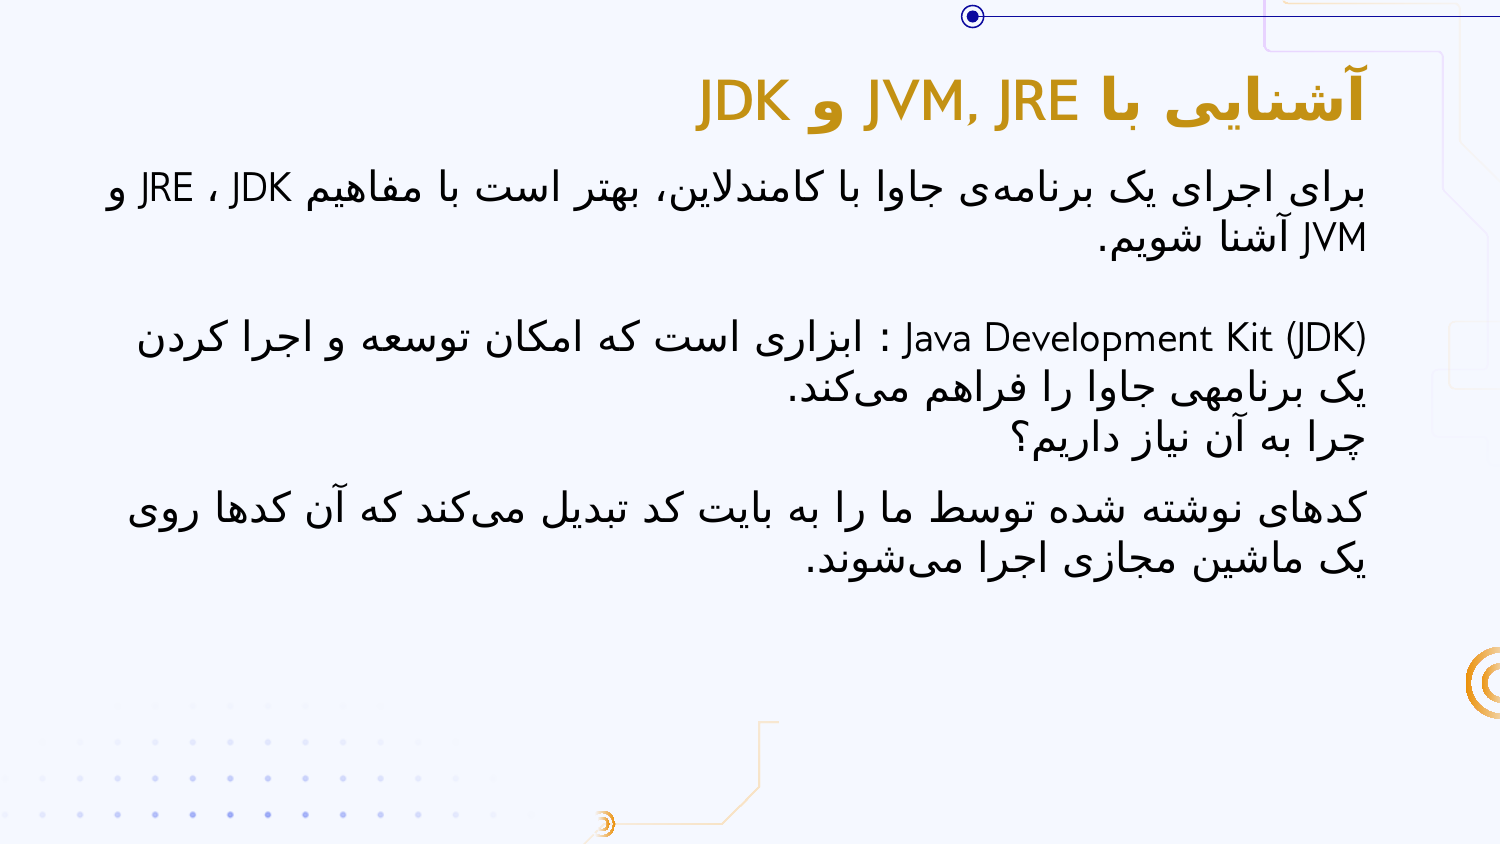

# آشنایی با JVM, JRE و JDK
برای اجرای یک برنامه‌ی جاوا با کامندلاین، بهتر است با مفاهیم JRE ، JDK و JVM آشنا شویم.
Java Development Kit (JDK) : ابزاری است که امکان توسعه و اجرا کردن یک برنامهی جاوا را فراهم می‌کند.
چرا به آن نیاز داریم؟
کد‌های نوشته شده توسط ما را به بایت کد تبدیل می‌کند که آن کدها روی یک ماشین مجازی اجرا می‌شوند.